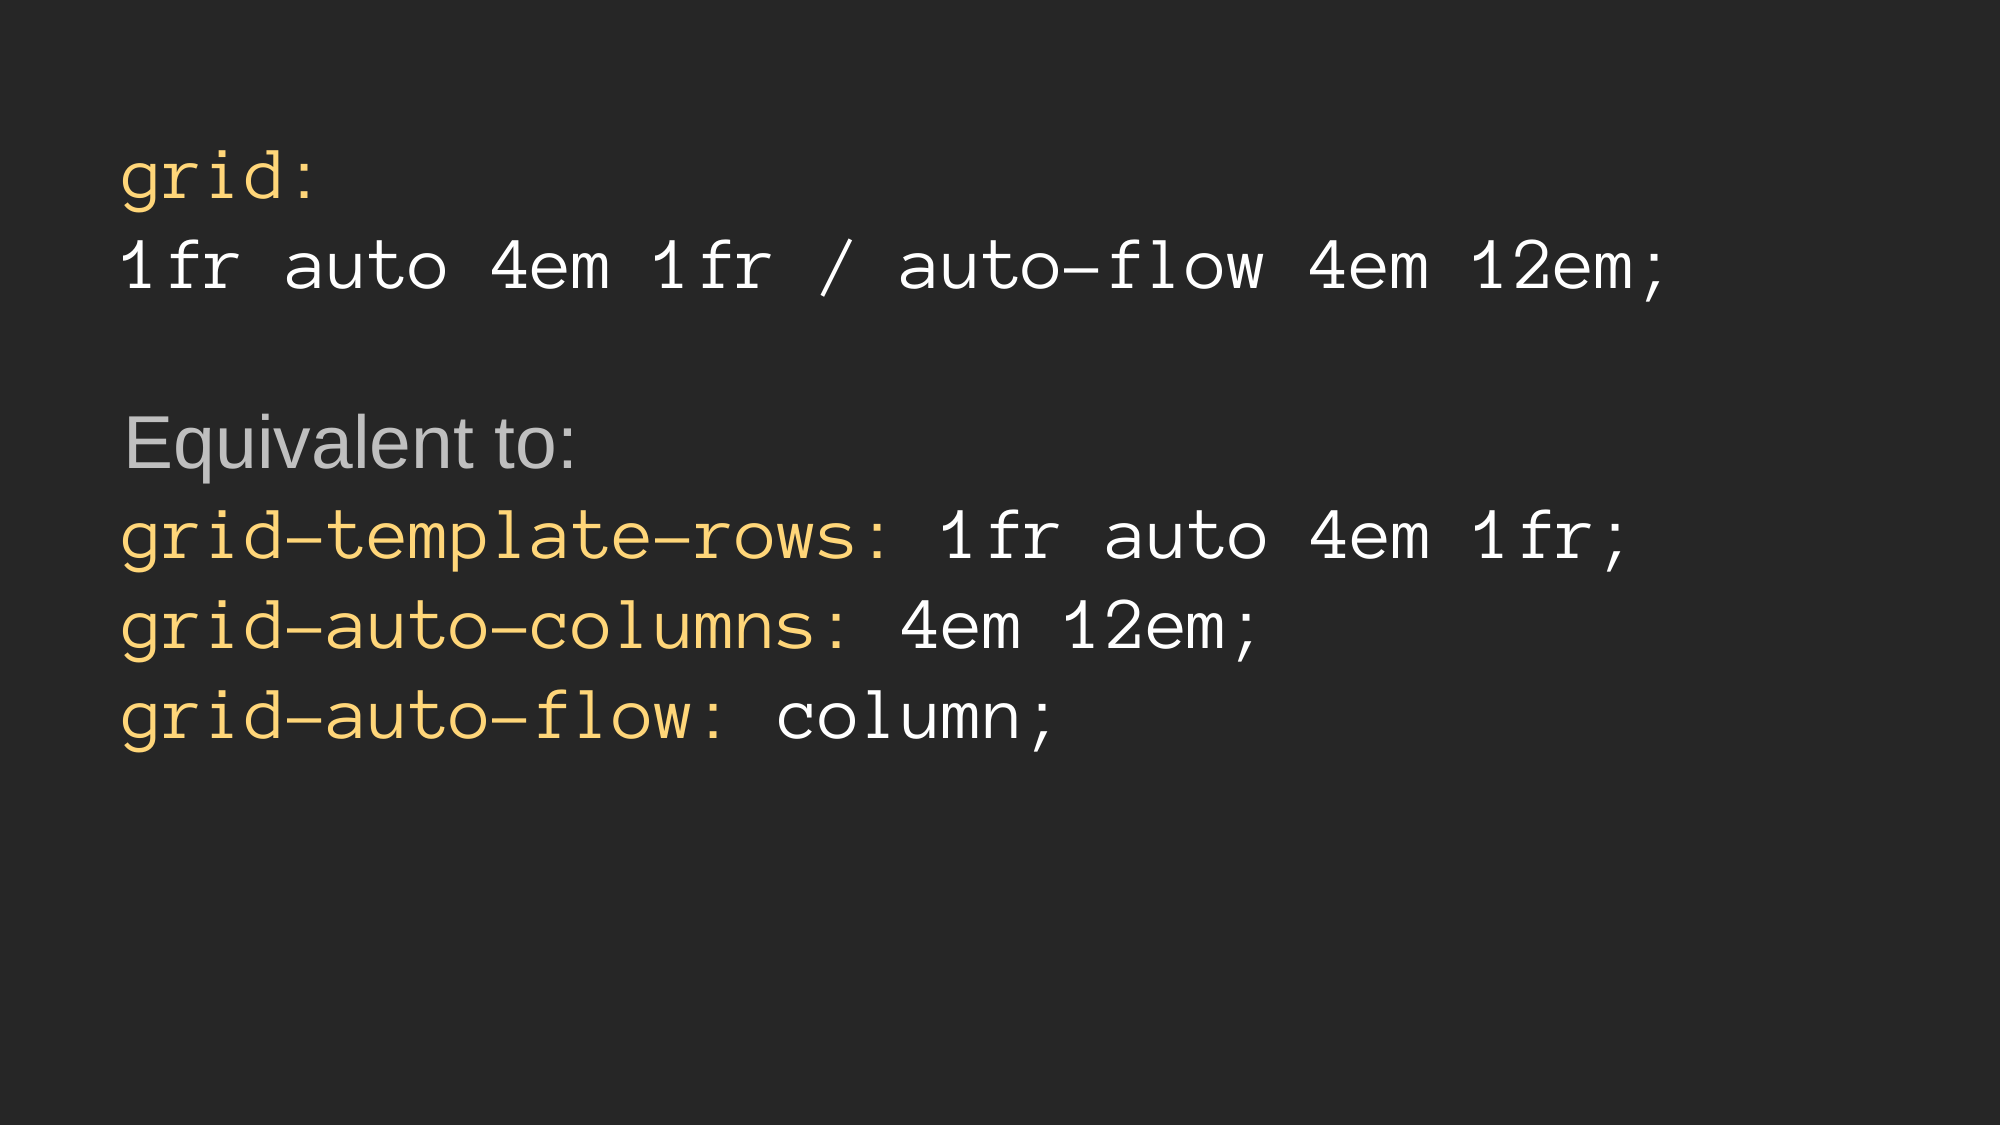

grid:
1fr auto 4em 1fr / auto-flow 4em 12em;
Equivalent to:
grid-template-rows: 1fr auto 4em 1fr;
grid-auto-columns: 4em 12em;
grid-auto-flow: column;